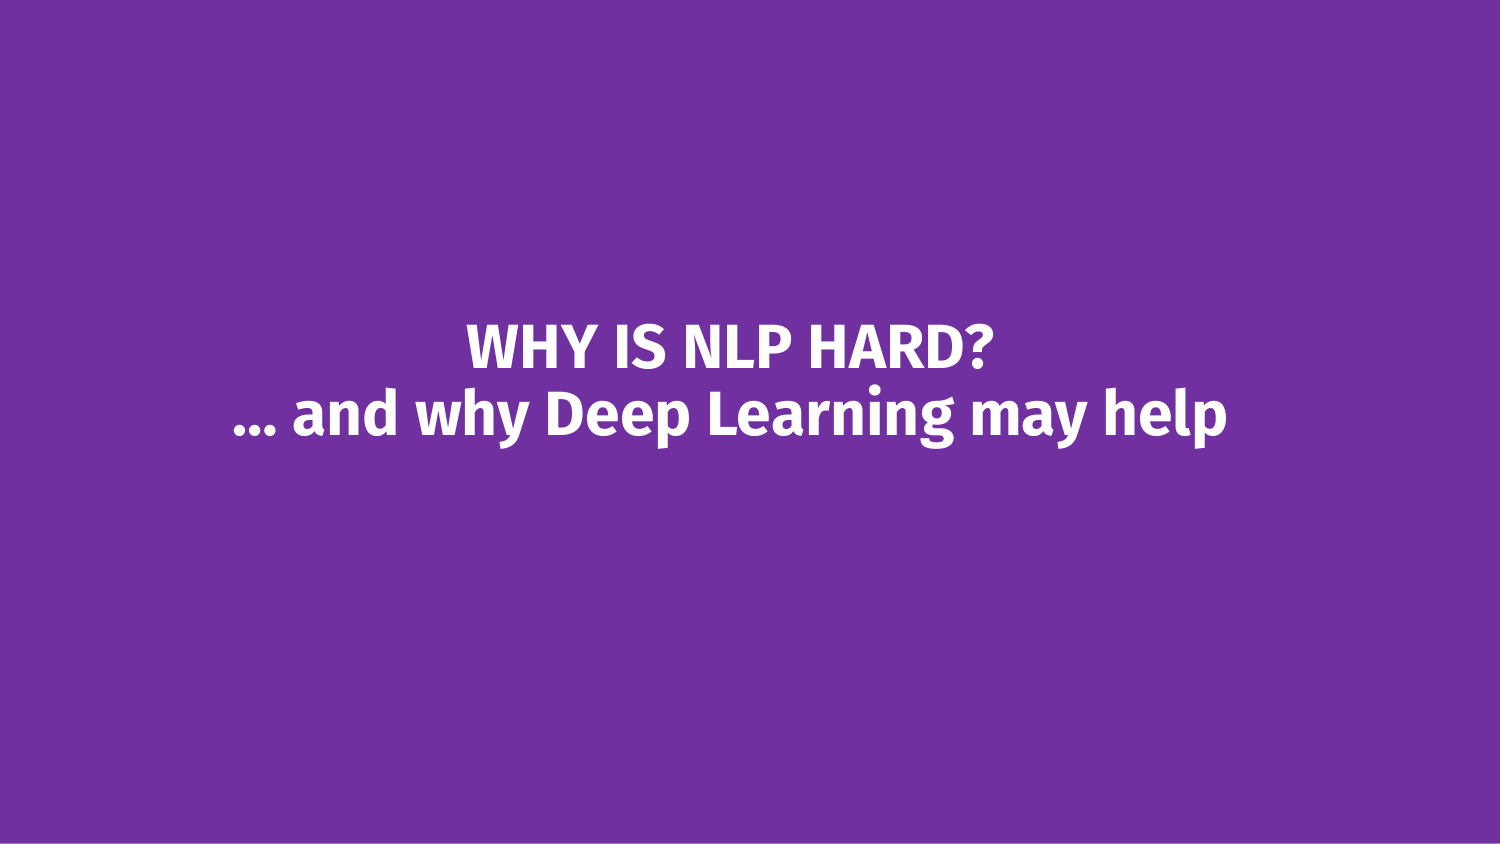

WHY IS NLP HARD?
… and why Deep Learning may help